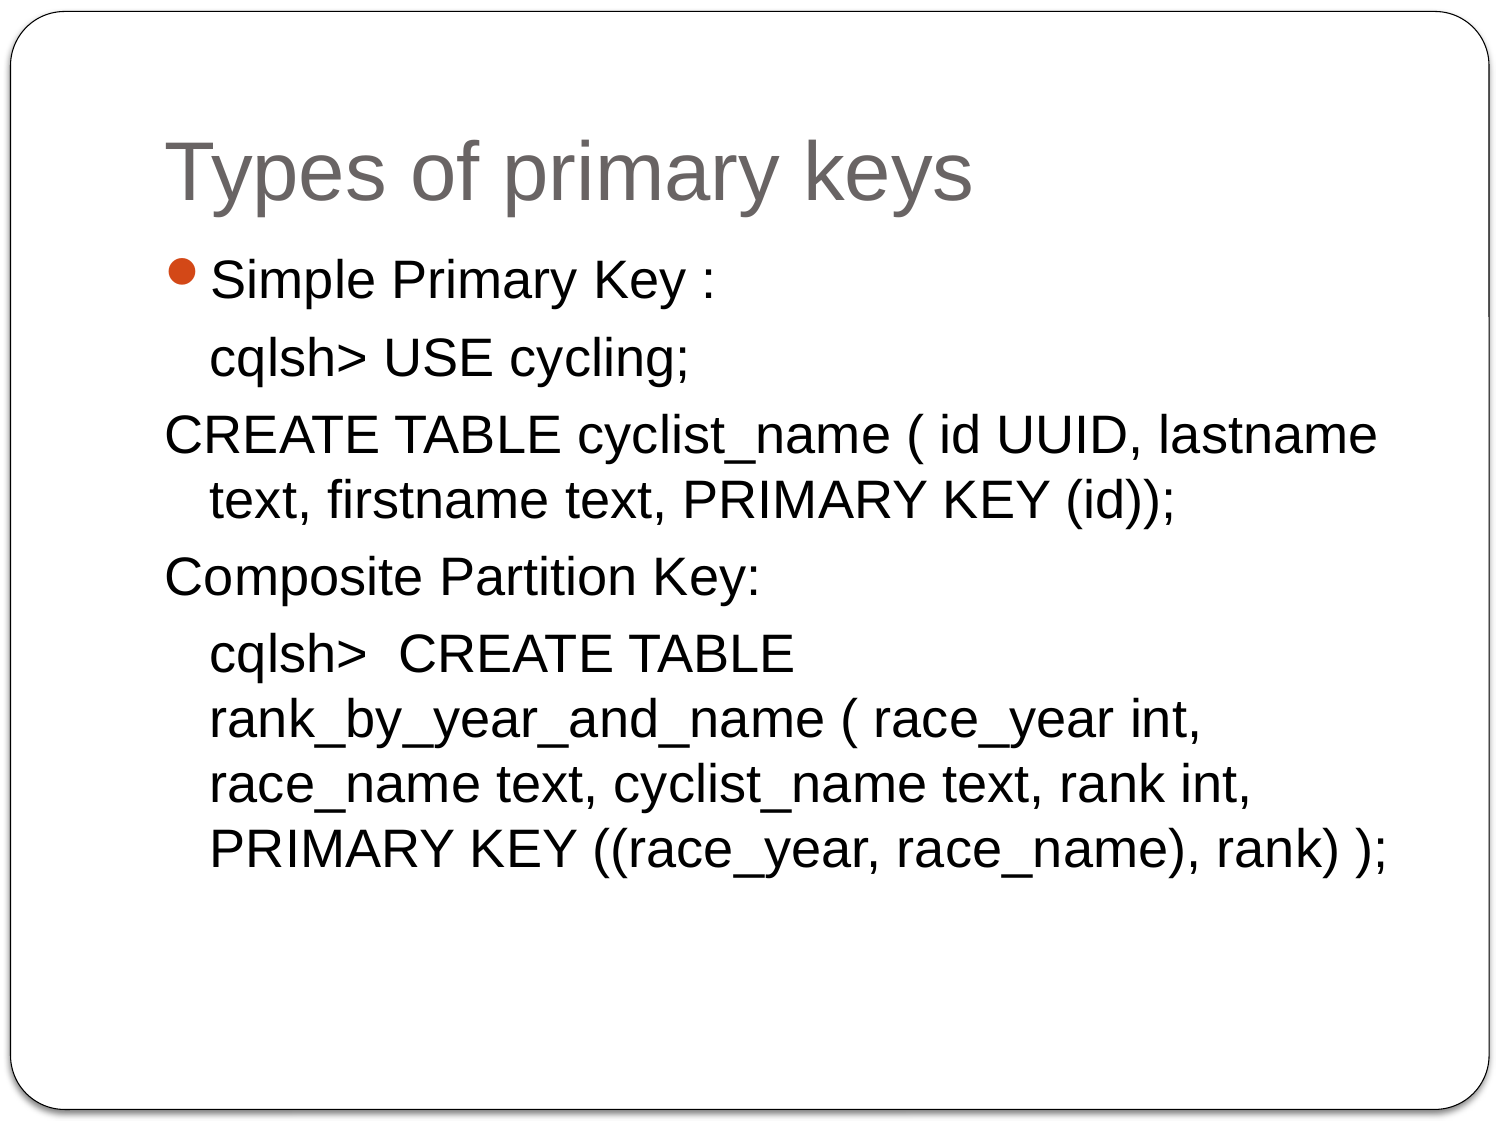

# Types of primary keys
Simple Primary Key :
	cqlsh> USE cycling;
CREATE TABLE cyclist_name ( id UUID, lastname text, firstname text, PRIMARY KEY (id));
Composite Partition Key:
	cqlsh>  CREATE TABLE rank_by_year_and_name ( race_year int, race_name text, cyclist_name text, rank int, PRIMARY KEY ((race_year, race_name), rank) );